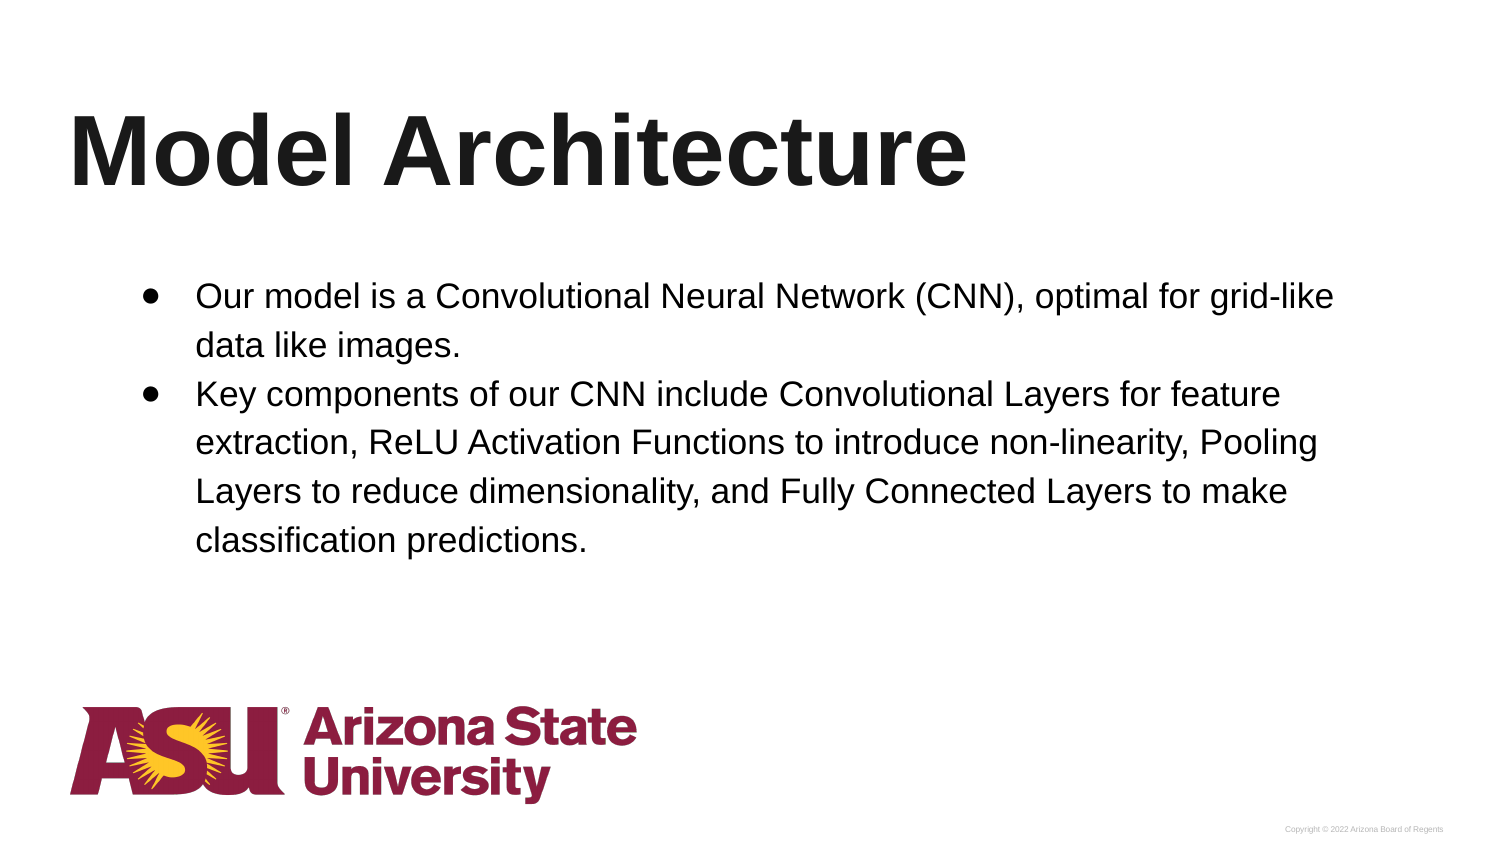

# Model Architecture
Our model is a Convolutional Neural Network (CNN), optimal for grid-like data like images.
Key components of our CNN include Convolutional Layers for feature extraction, ReLU Activation Functions to introduce non-linearity, Pooling Layers to reduce dimensionality, and Fully Connected Layers to make classification predictions.